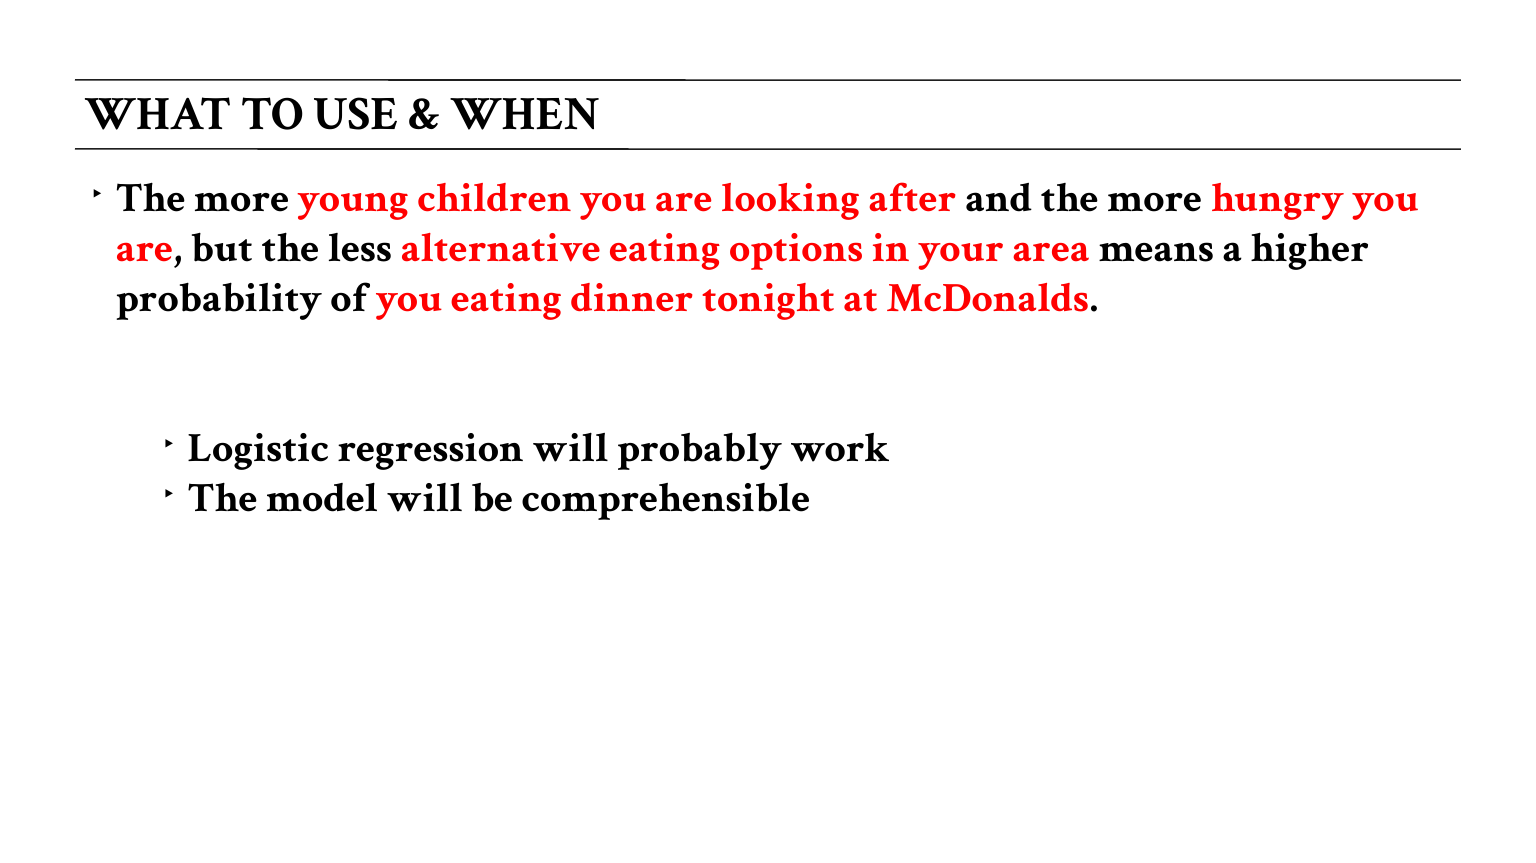

# WHAT TO USE & WHEN
The more young children you are looking after and the more hungry you are, but the less alternative eating options in your area means a higher probability of you eating dinner tonight at McDonalds.

Logistic regression will probably work
The model will be comprehensible